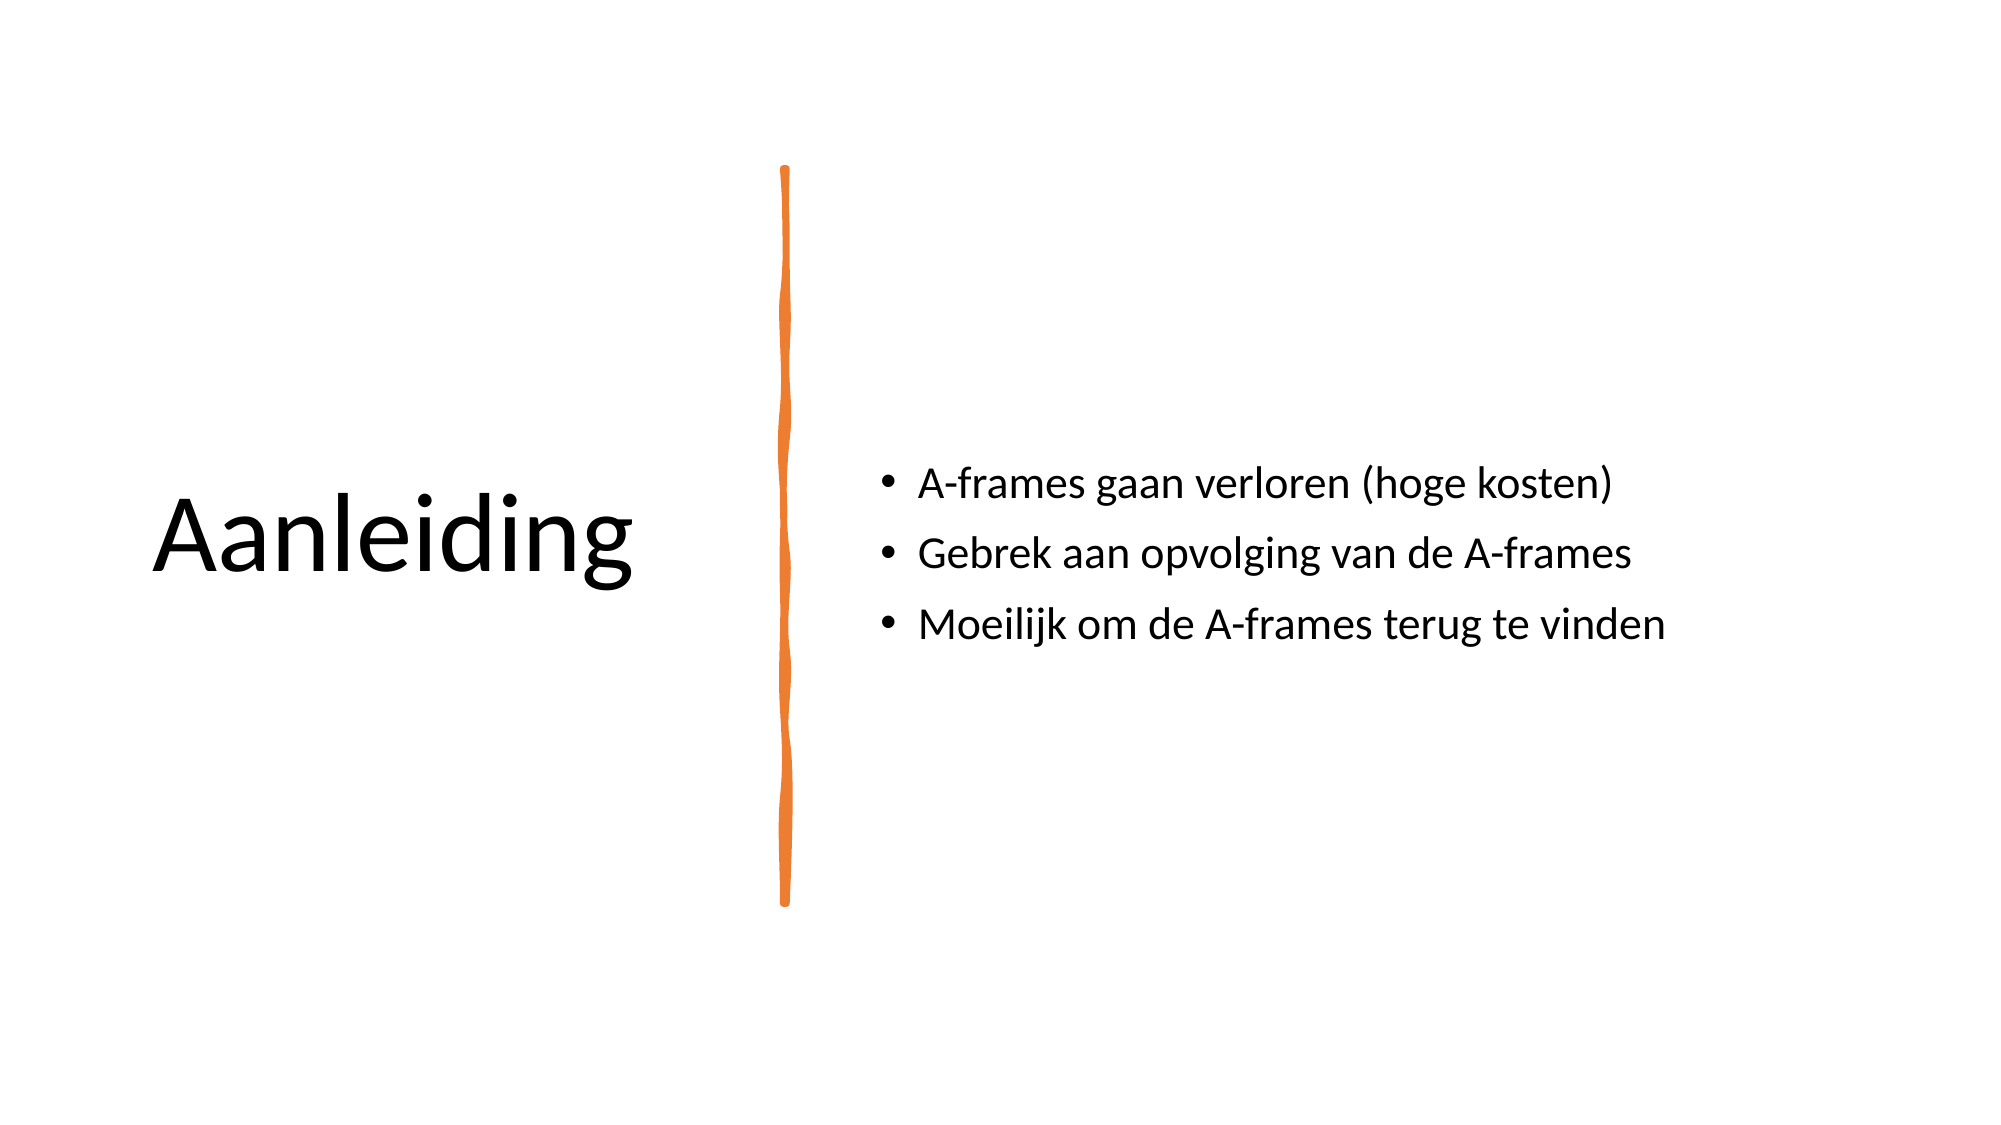

# Aanleiding
A-frames gaan verloren (hoge kosten)
Gebrek aan opvolging van de A-frames
Moeilijk om de A-frames terug te vinden